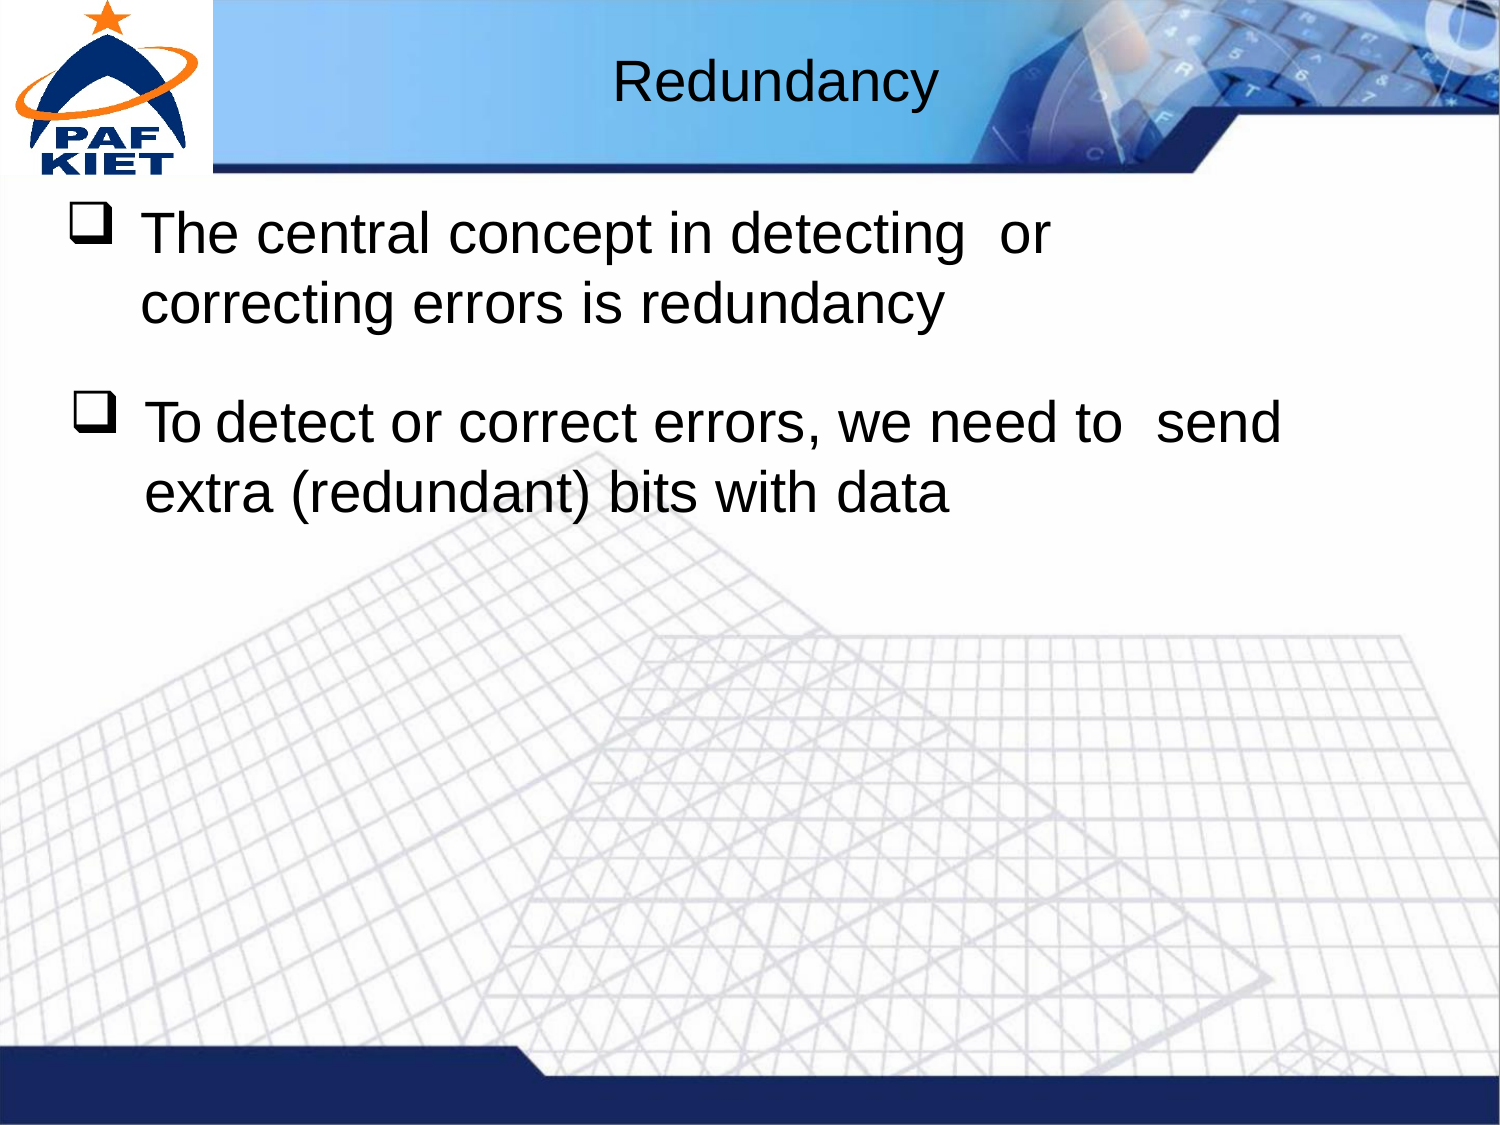

Redundancy

The central concept in detecting  or correcting errors is redundancy
To detect or correct errors, we need to  send extra (redundant) bits with data